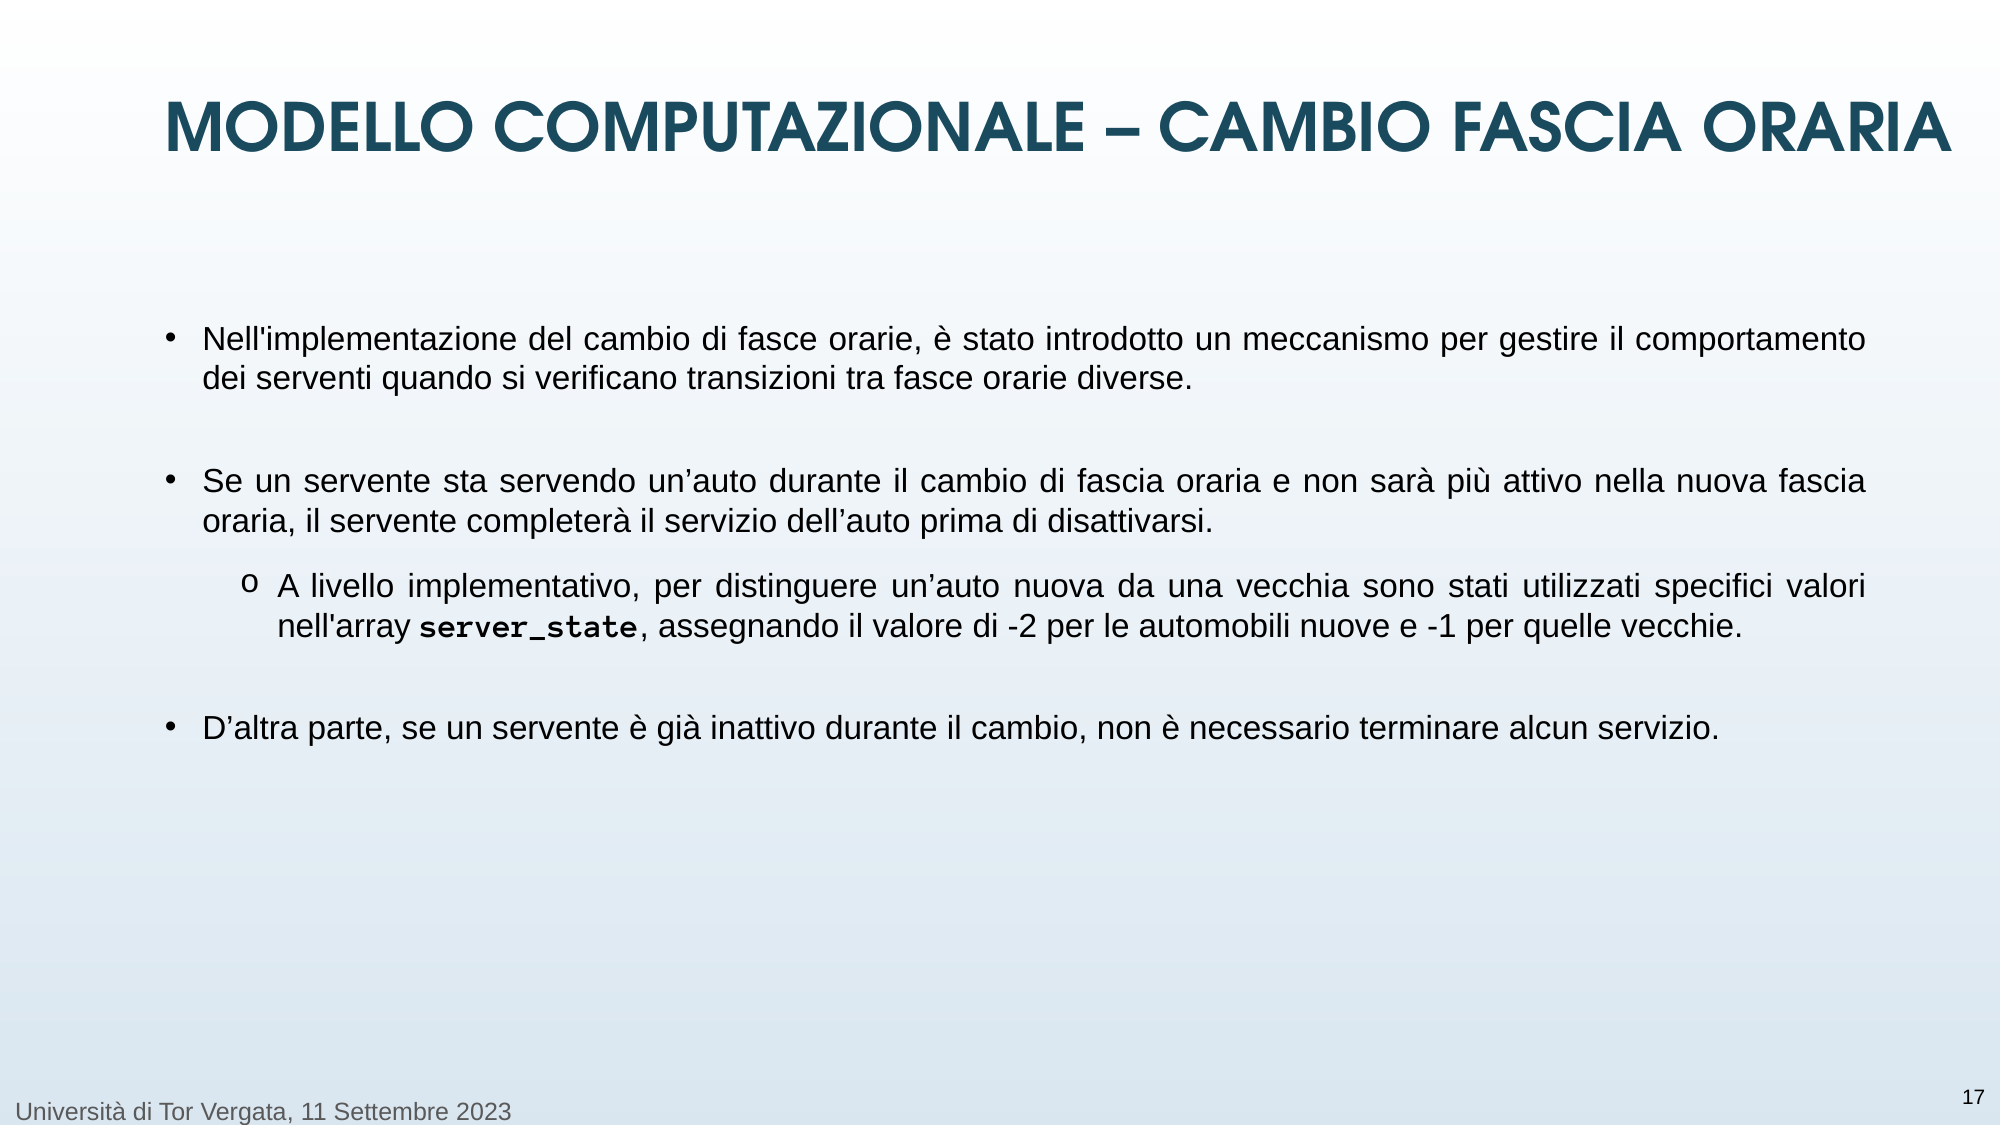

# Modello computazionale – cambio fascia oraria
Nell'implementazione del cambio di fasce orarie, è stato introdotto un meccanismo per gestire il comportamento dei serventi quando si verificano transizioni tra fasce orarie diverse.
Se un servente sta servendo un’auto durante il cambio di fascia oraria e non sarà più attivo nella nuova fascia oraria, il servente completerà il servizio dell’auto prima di disattivarsi.
A livello implementativo, per distinguere un’auto nuova da una vecchia sono stati utilizzati specifici valori nell'array server_state, assegnando il valore di -2 per le automobili nuove e -1 per quelle vecchie.
D’altra parte, se un servente è già inattivo durante il cambio, non è necessario terminare alcun servizio.
17
Università di Tor Vergata, 11 Settembre 2023